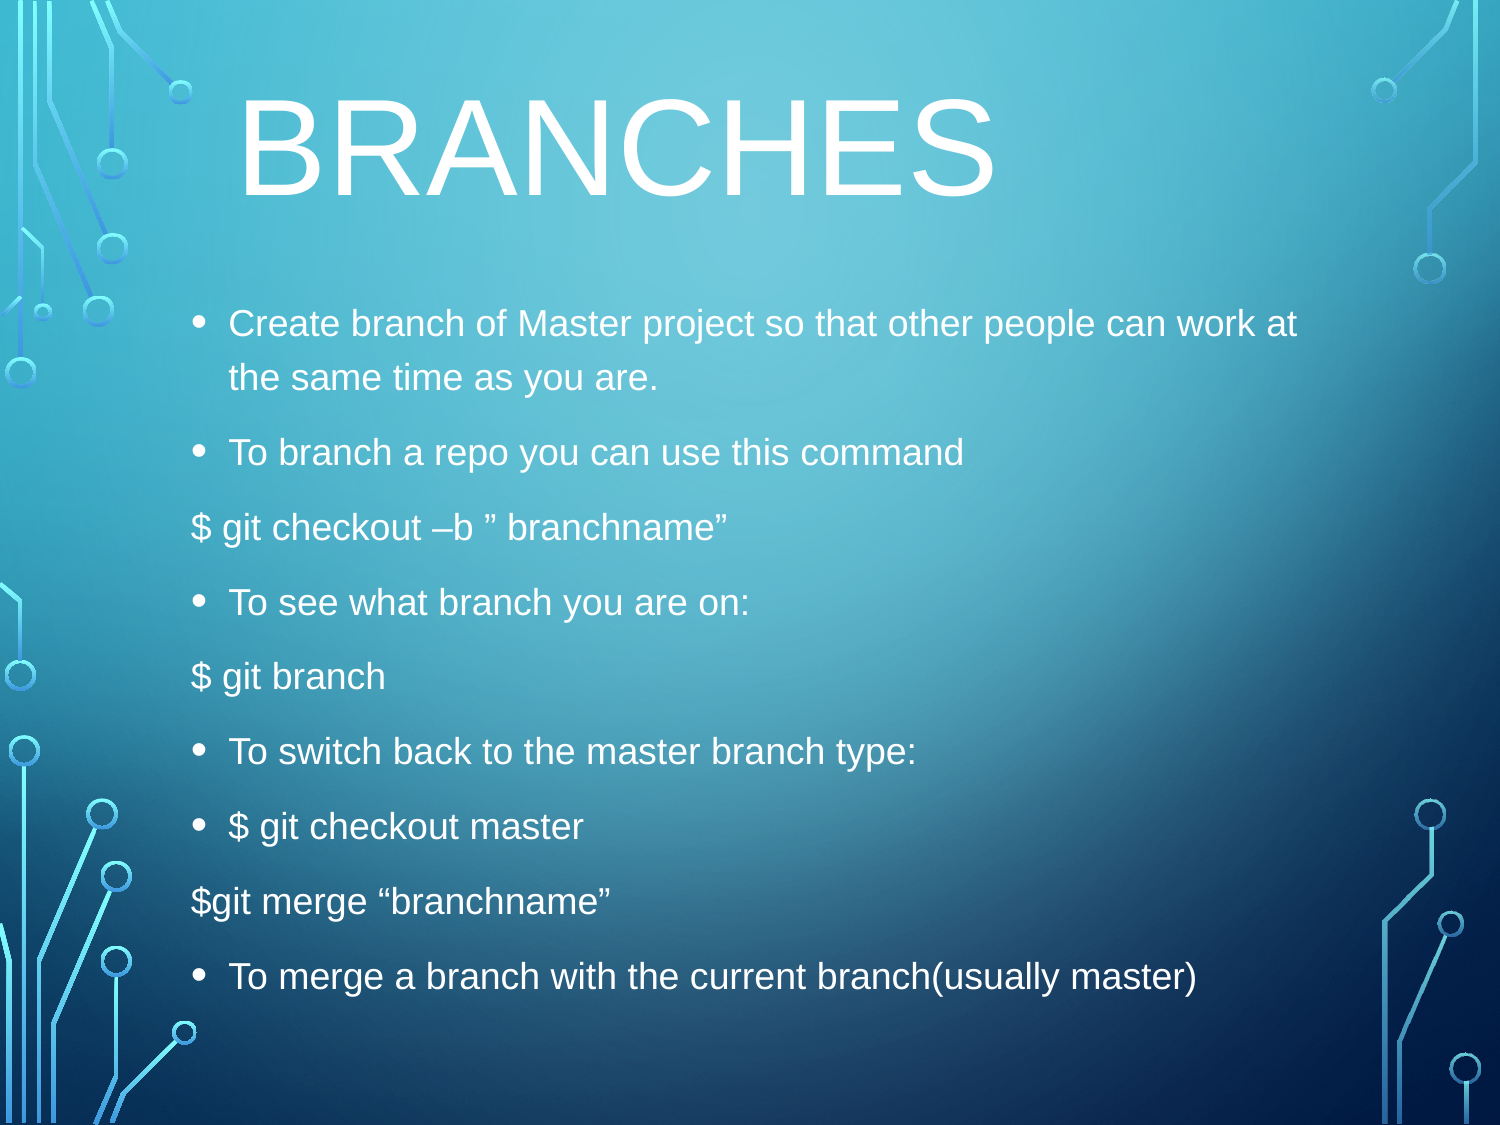

# Branches
Create branch of Master project so that other people can work at the same time as you are.
To branch a repo you can use this command
$ git checkout –b ” branchname”
To see what branch you are on:
$ git branch
To switch back to the master branch type:
$ git checkout master
$git merge “branchname”
To merge a branch with the current branch(usually master)